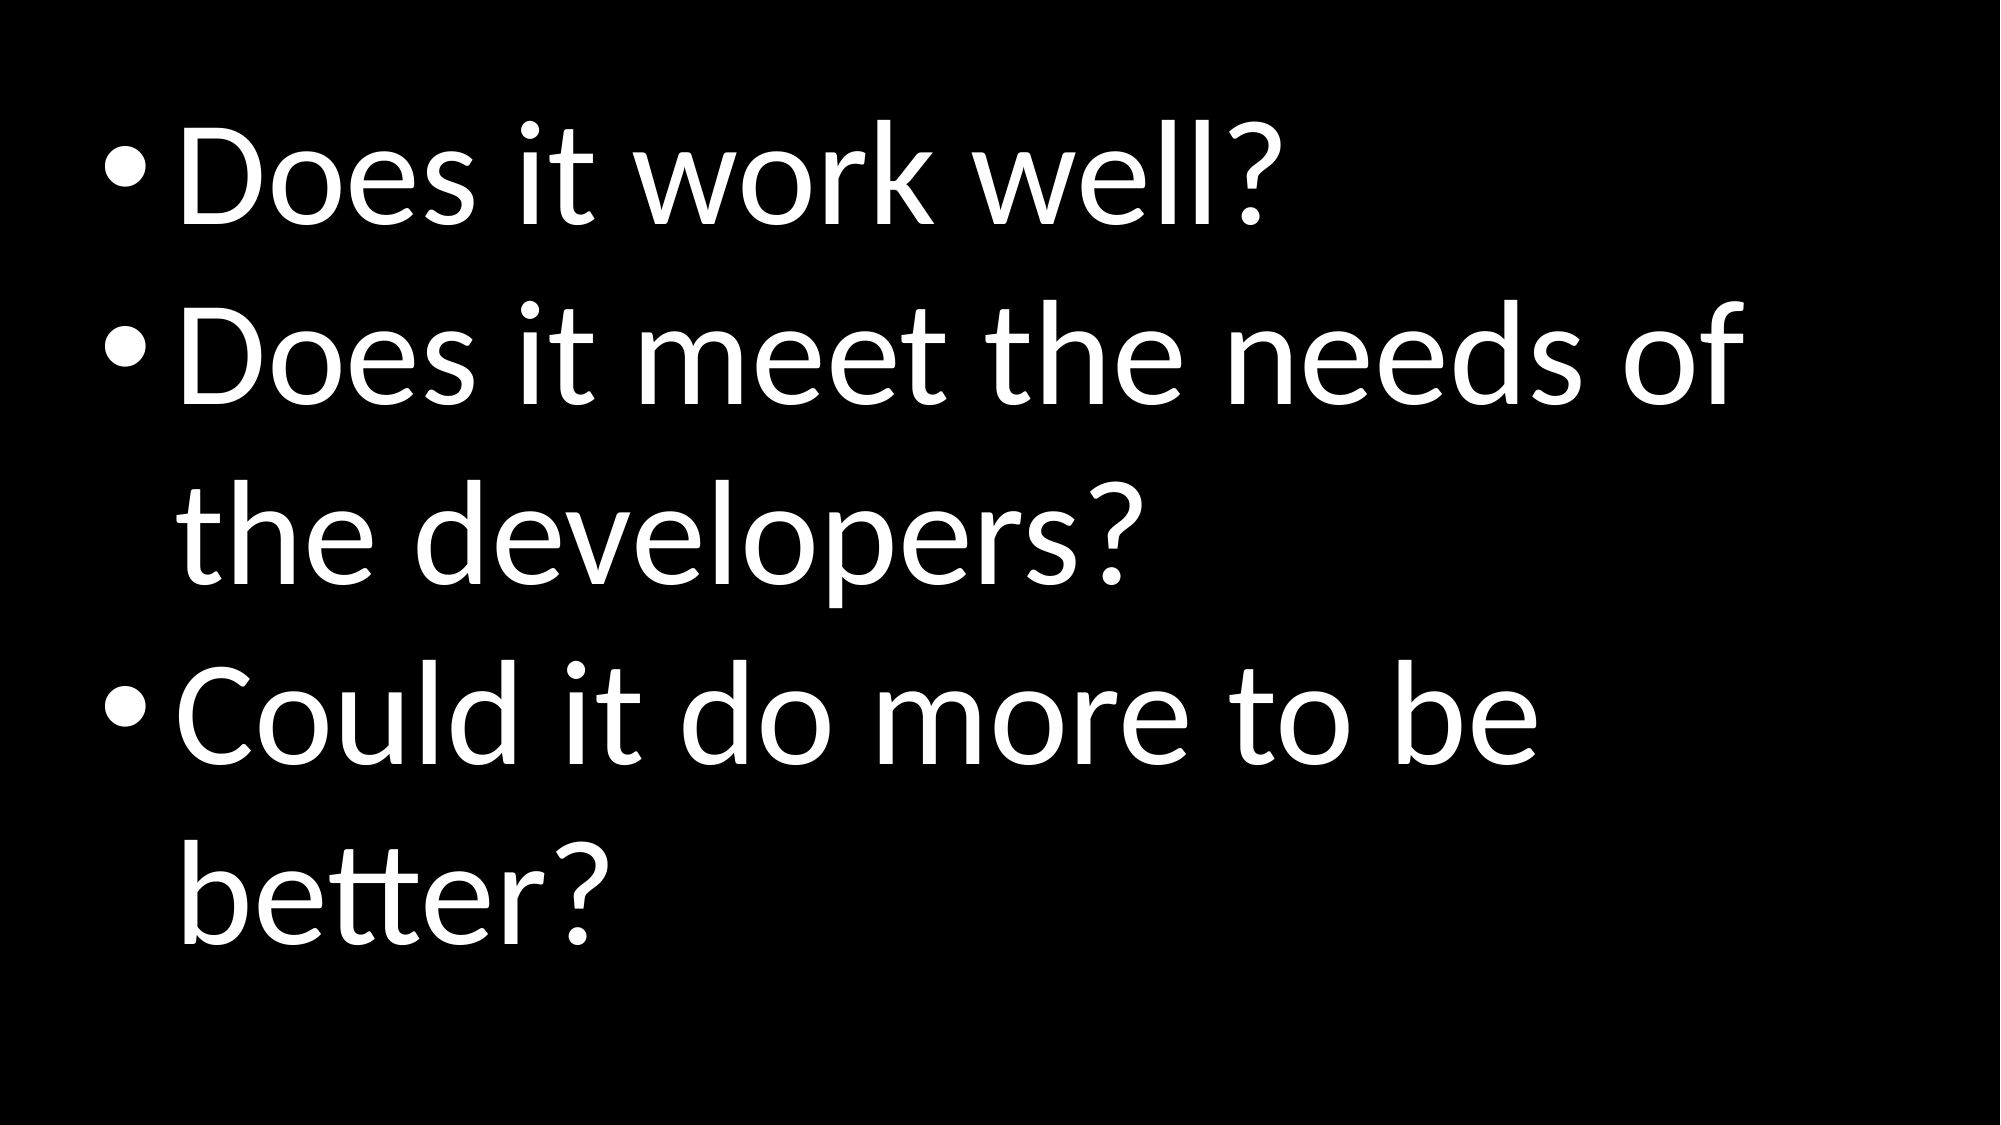

Does it work well?
Does it meet the needs of the developers?
Could it do more to be better?